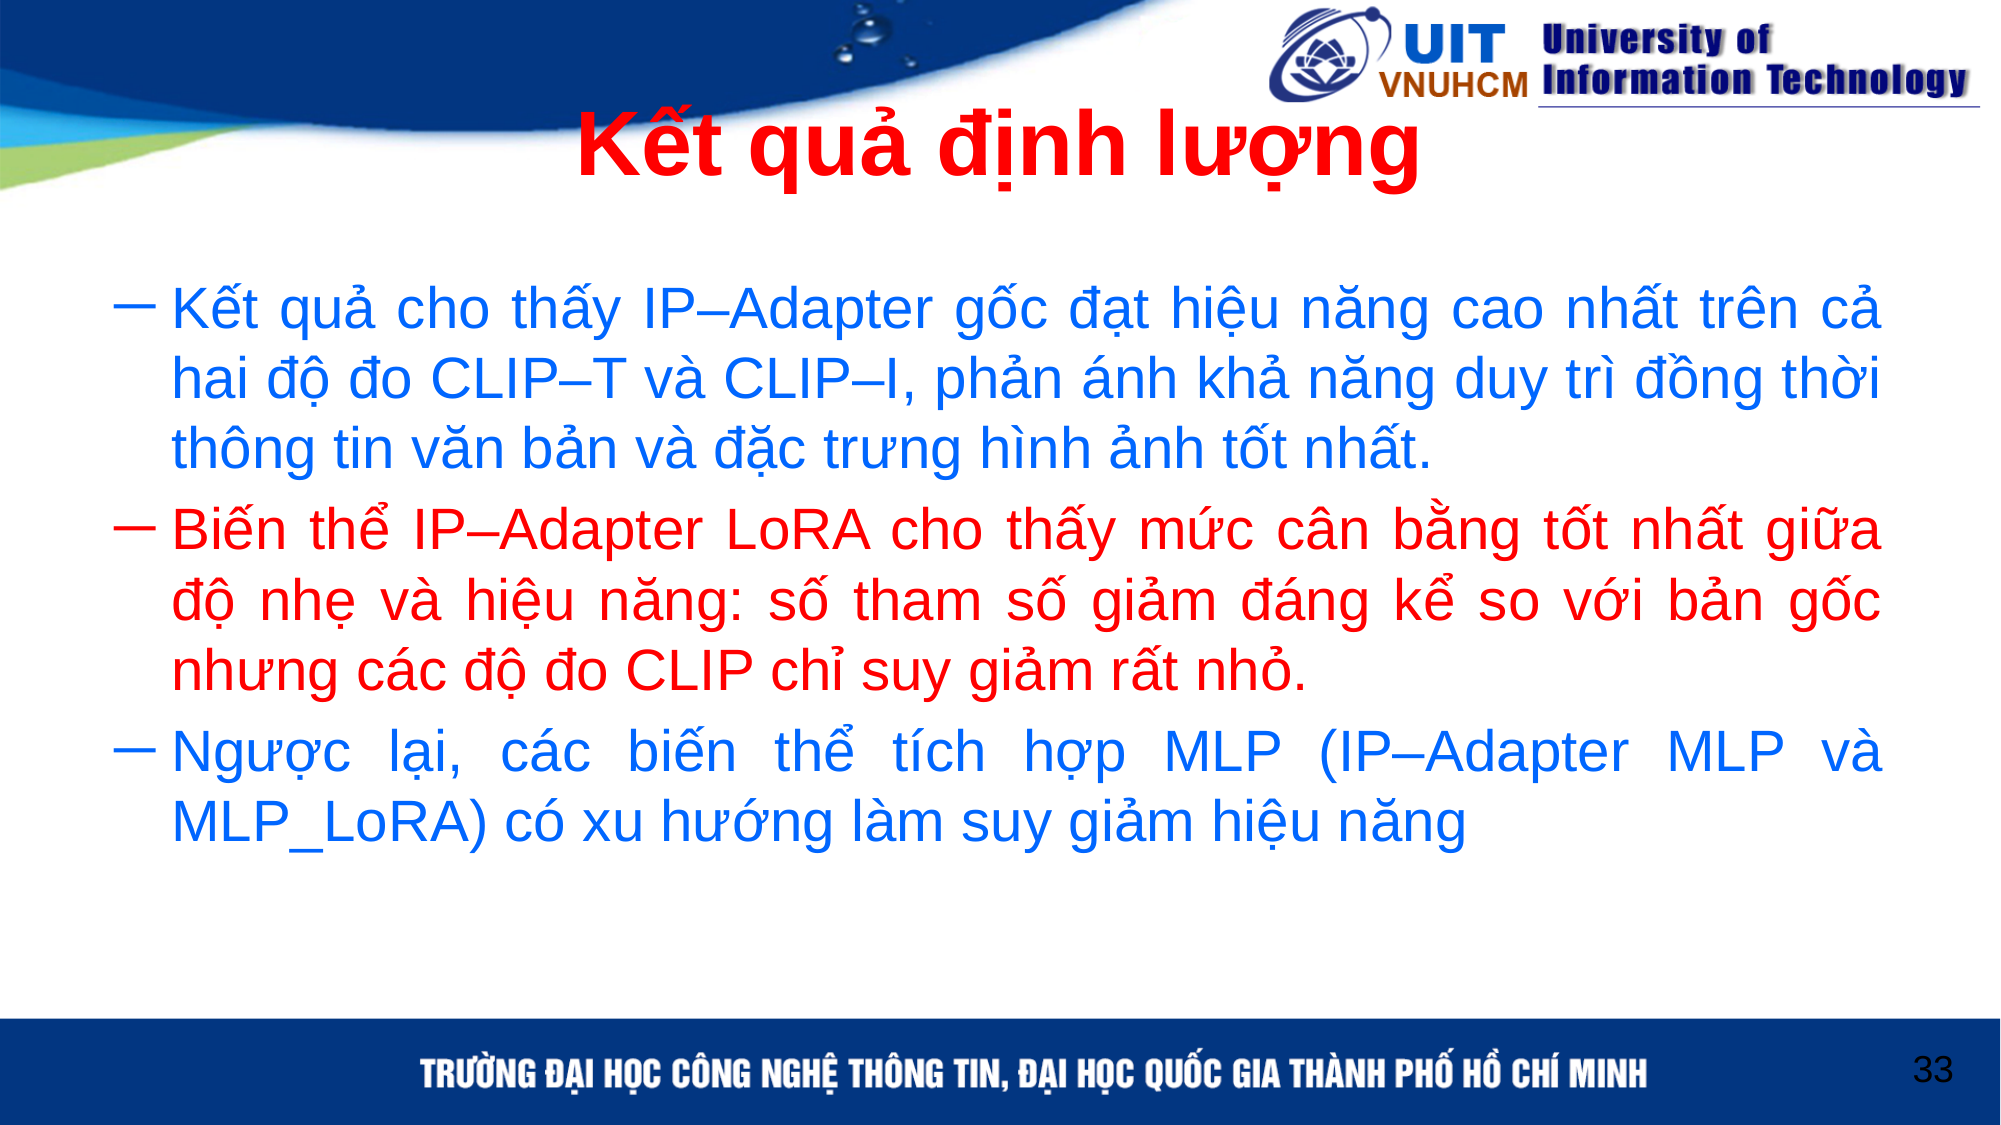

# Kết quả định lượng
Kết quả cho thấy IP–Adapter gốc đạt hiệu năng cao nhất trên cả hai độ đo CLIP–T và CLIP–I, phản ánh khả năng duy trì đồng thời thông tin văn bản và đặc trưng hình ảnh tốt nhất.
Biến thể IP–Adapter LoRA cho thấy mức cân bằng tốt nhất giữa độ nhẹ và hiệu năng: số tham số giảm đáng kể so với bản gốc nhưng các độ đo CLIP chỉ suy giảm rất nhỏ.
Ngược lại, các biến thể tích hợp MLP (IP–Adapter MLP và MLP_LoRA) có xu hướng làm suy giảm hiệu năng